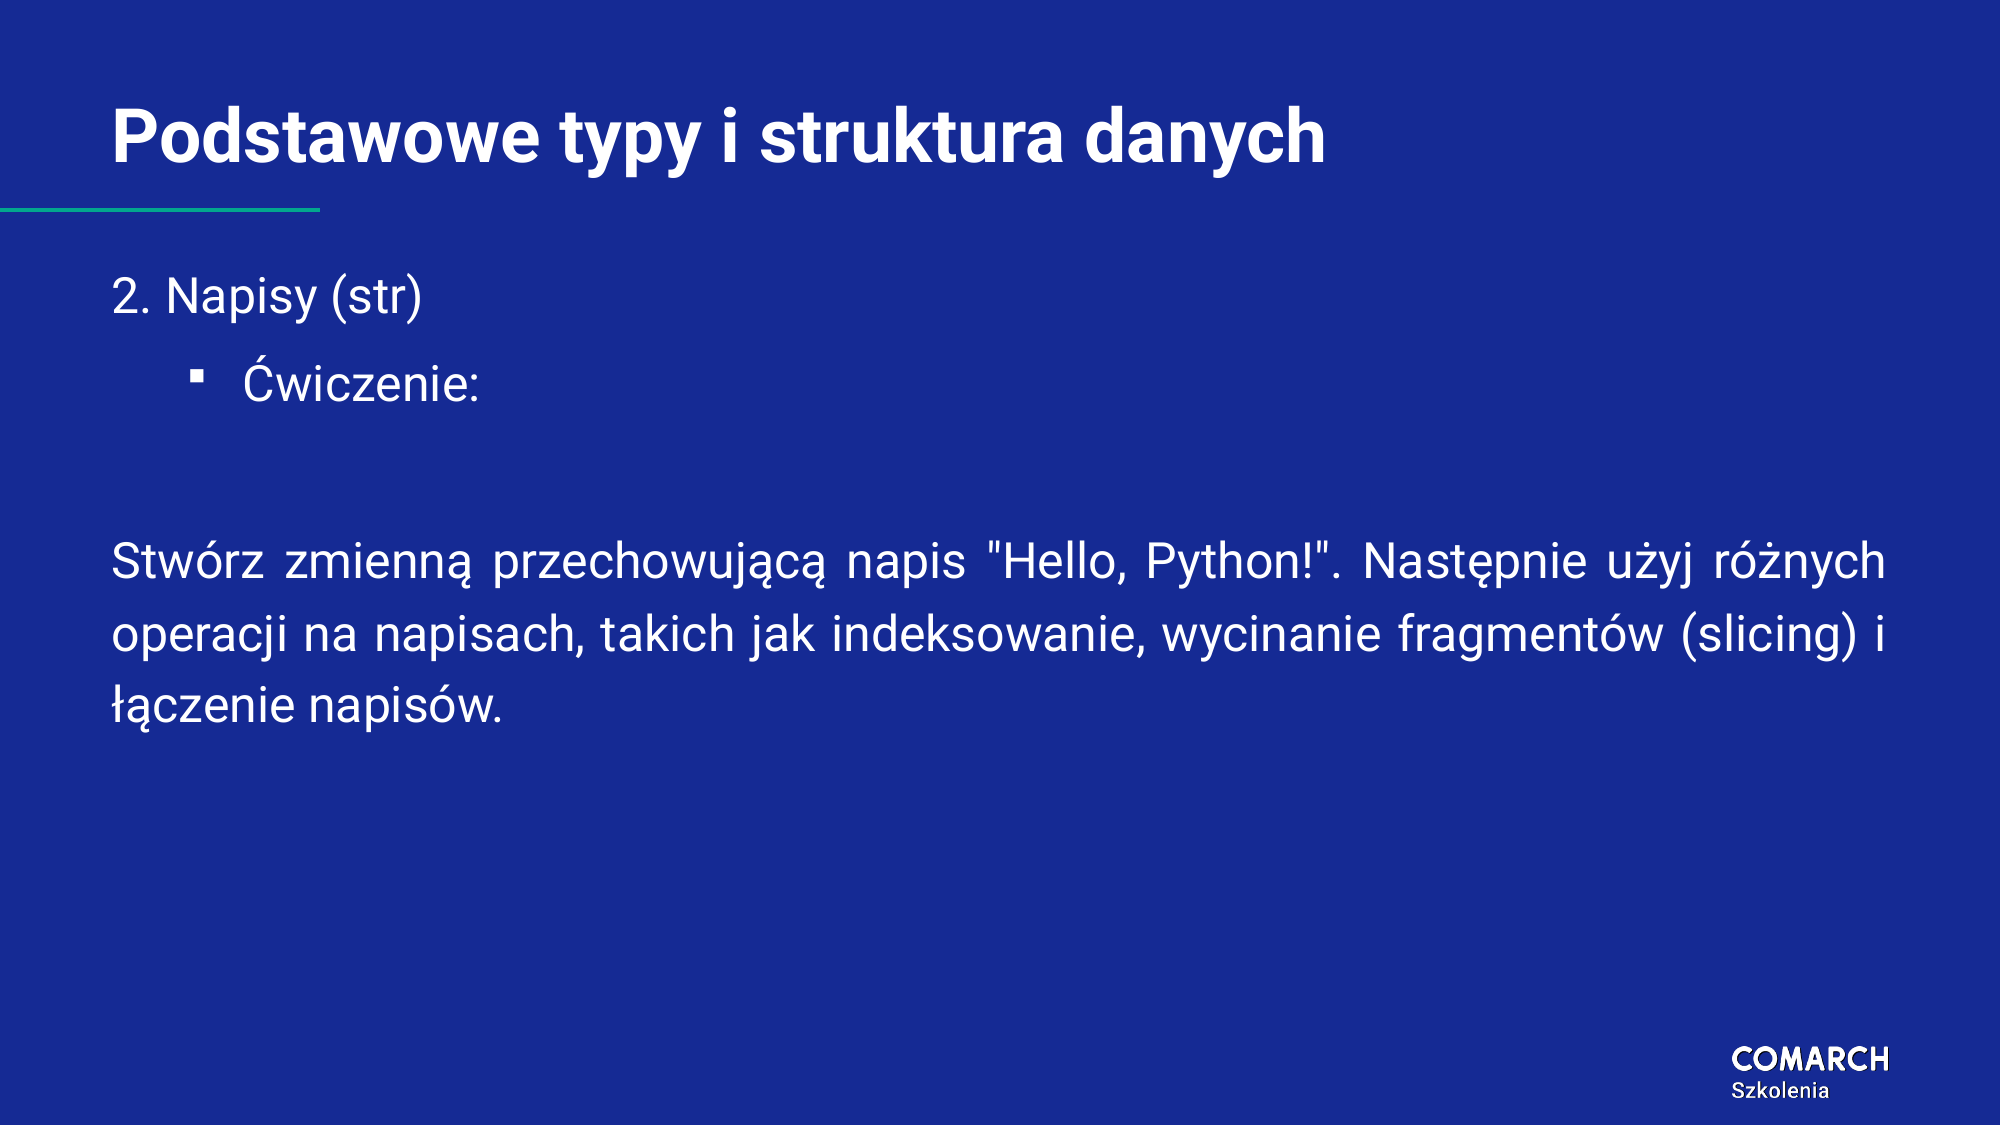

# Podstawowe typy i struktura danych
2. Napisy (str)
Ćwiczenie:

Stwórz zmienną przechowującą napis "Hello, Python!". Następnie użyj różnych operacji na napisach, takich jak indeksowanie, wycinanie fragmentów (slicing) i łączenie napisów.